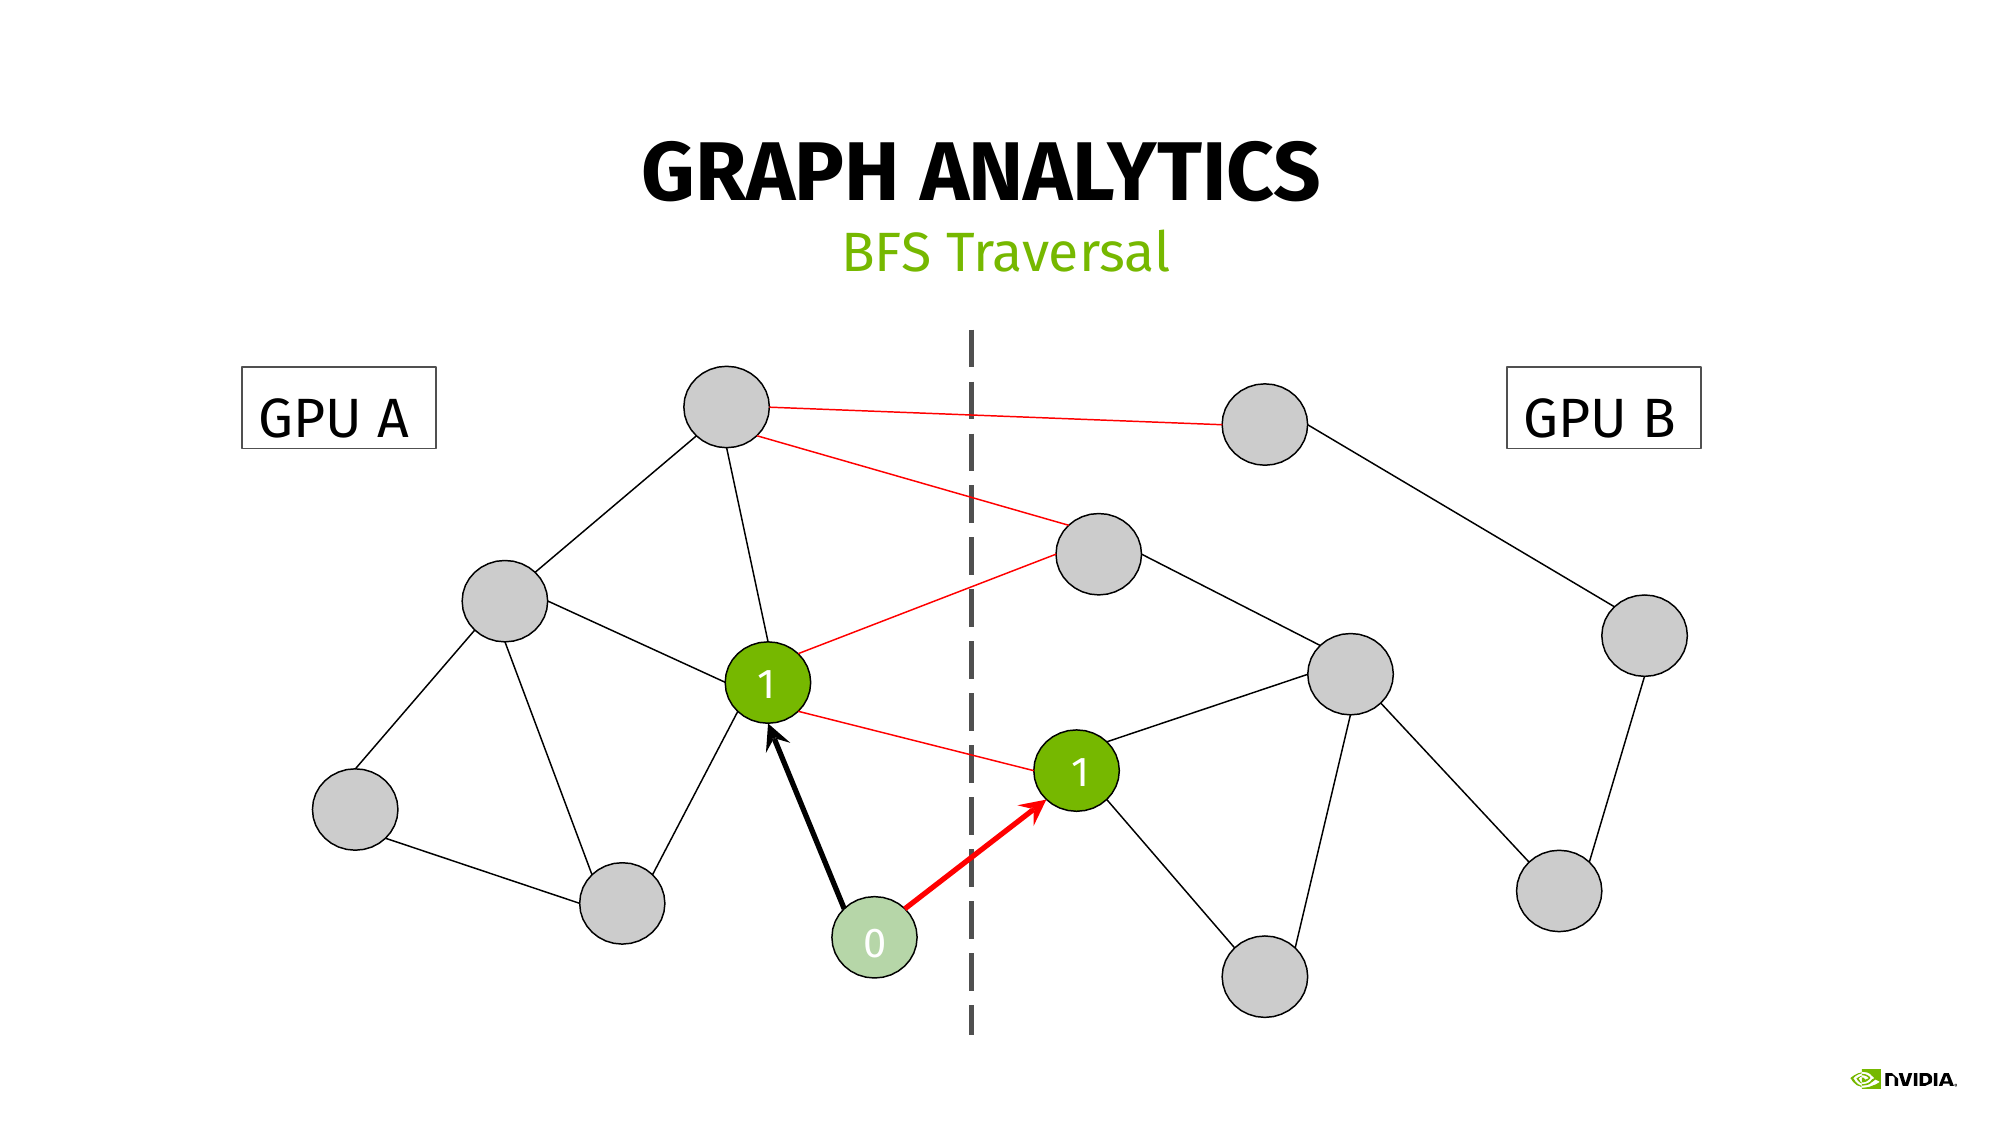

# GRAPH ANALYTICS
BFS Traversal

GPU A
GPU B

1
1

0
235